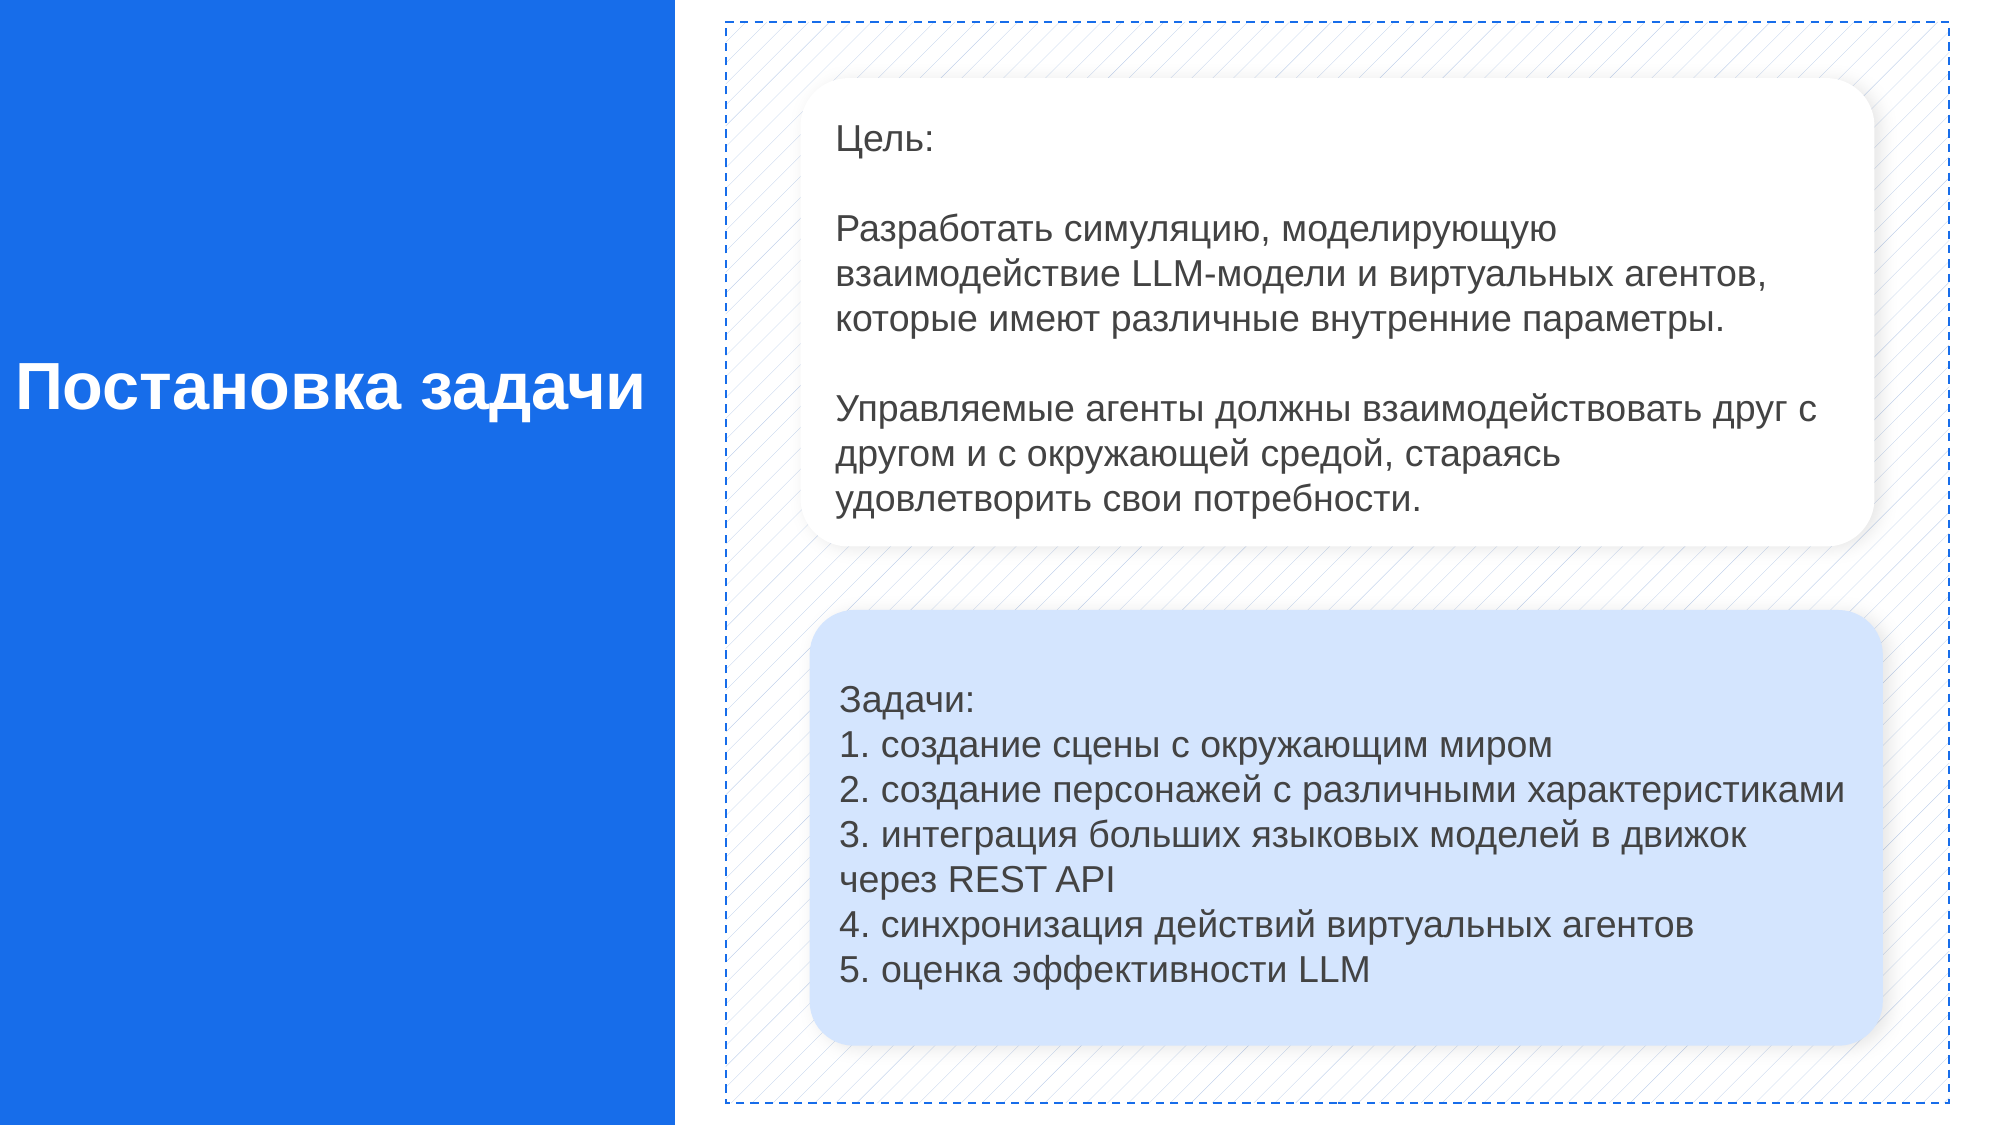

Цель:
Разработать симуляцию, моделирующую взаимодействие LLM-модели и виртуальных агентов, которые имеют различные внутренние параметры.
Управляемые агенты должны взаимодействовать друг с другом и с окружающей средой, стараясь удовлетворить свои потребности.
# Постановка задачи

Задачи:
1. создание сцены с окружающим миром
2. создание персонажей с различными характеристиками
3. интеграция больших языковых моделей в движок через REST API
4. синхронизация действий виртуальных агентов
5. оценка эффективности LLM